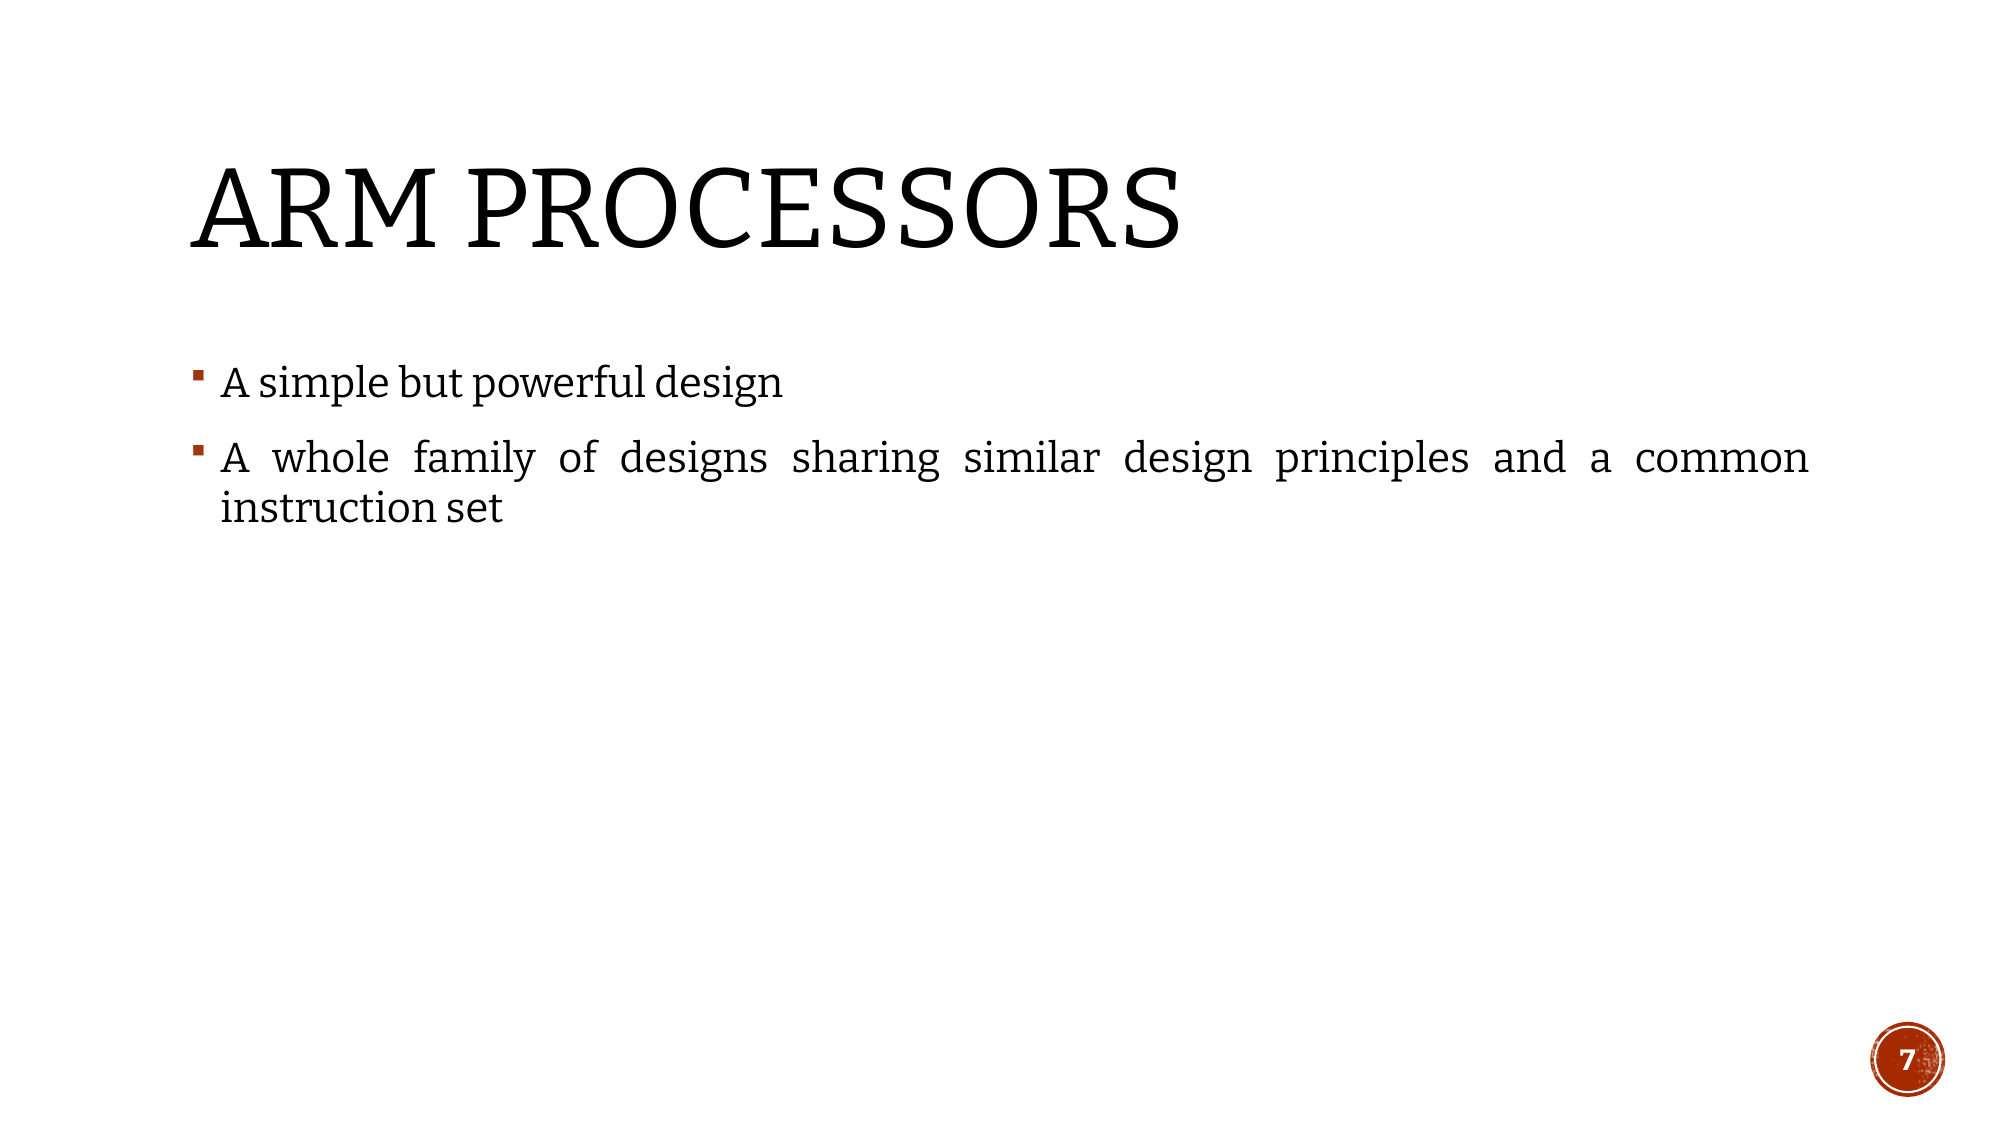

# ARM processors
A simple but powerful design
A whole family of designs sharing similar design principles and a common instruction set
7